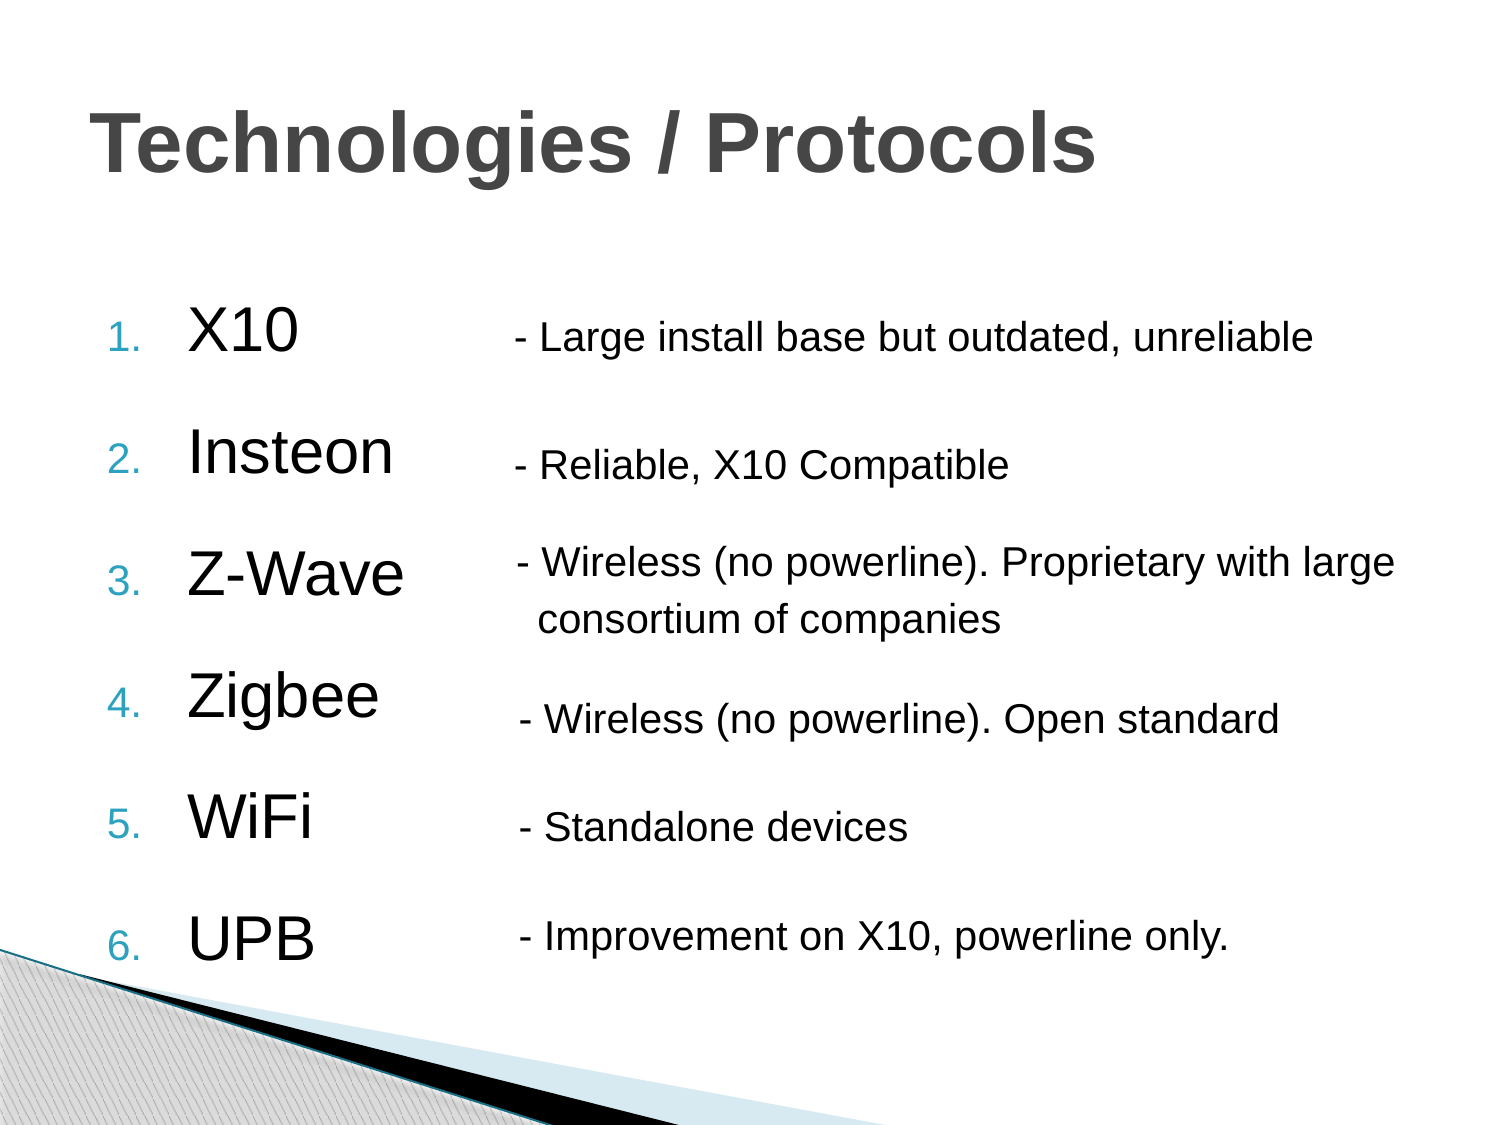

# Technologies / Protocols
 - Large install base but outdated, unreliable
 - Reliable, X10 Compatible
 - Wireless (no powerline). Proprietary with large consortium of companies
 - Wireless (no powerline). Open standard
 - Standalone devices
 - Improvement on X10, powerline only.

X10
Insteon
Z-Wave
Zigbee
WiFi
UPB